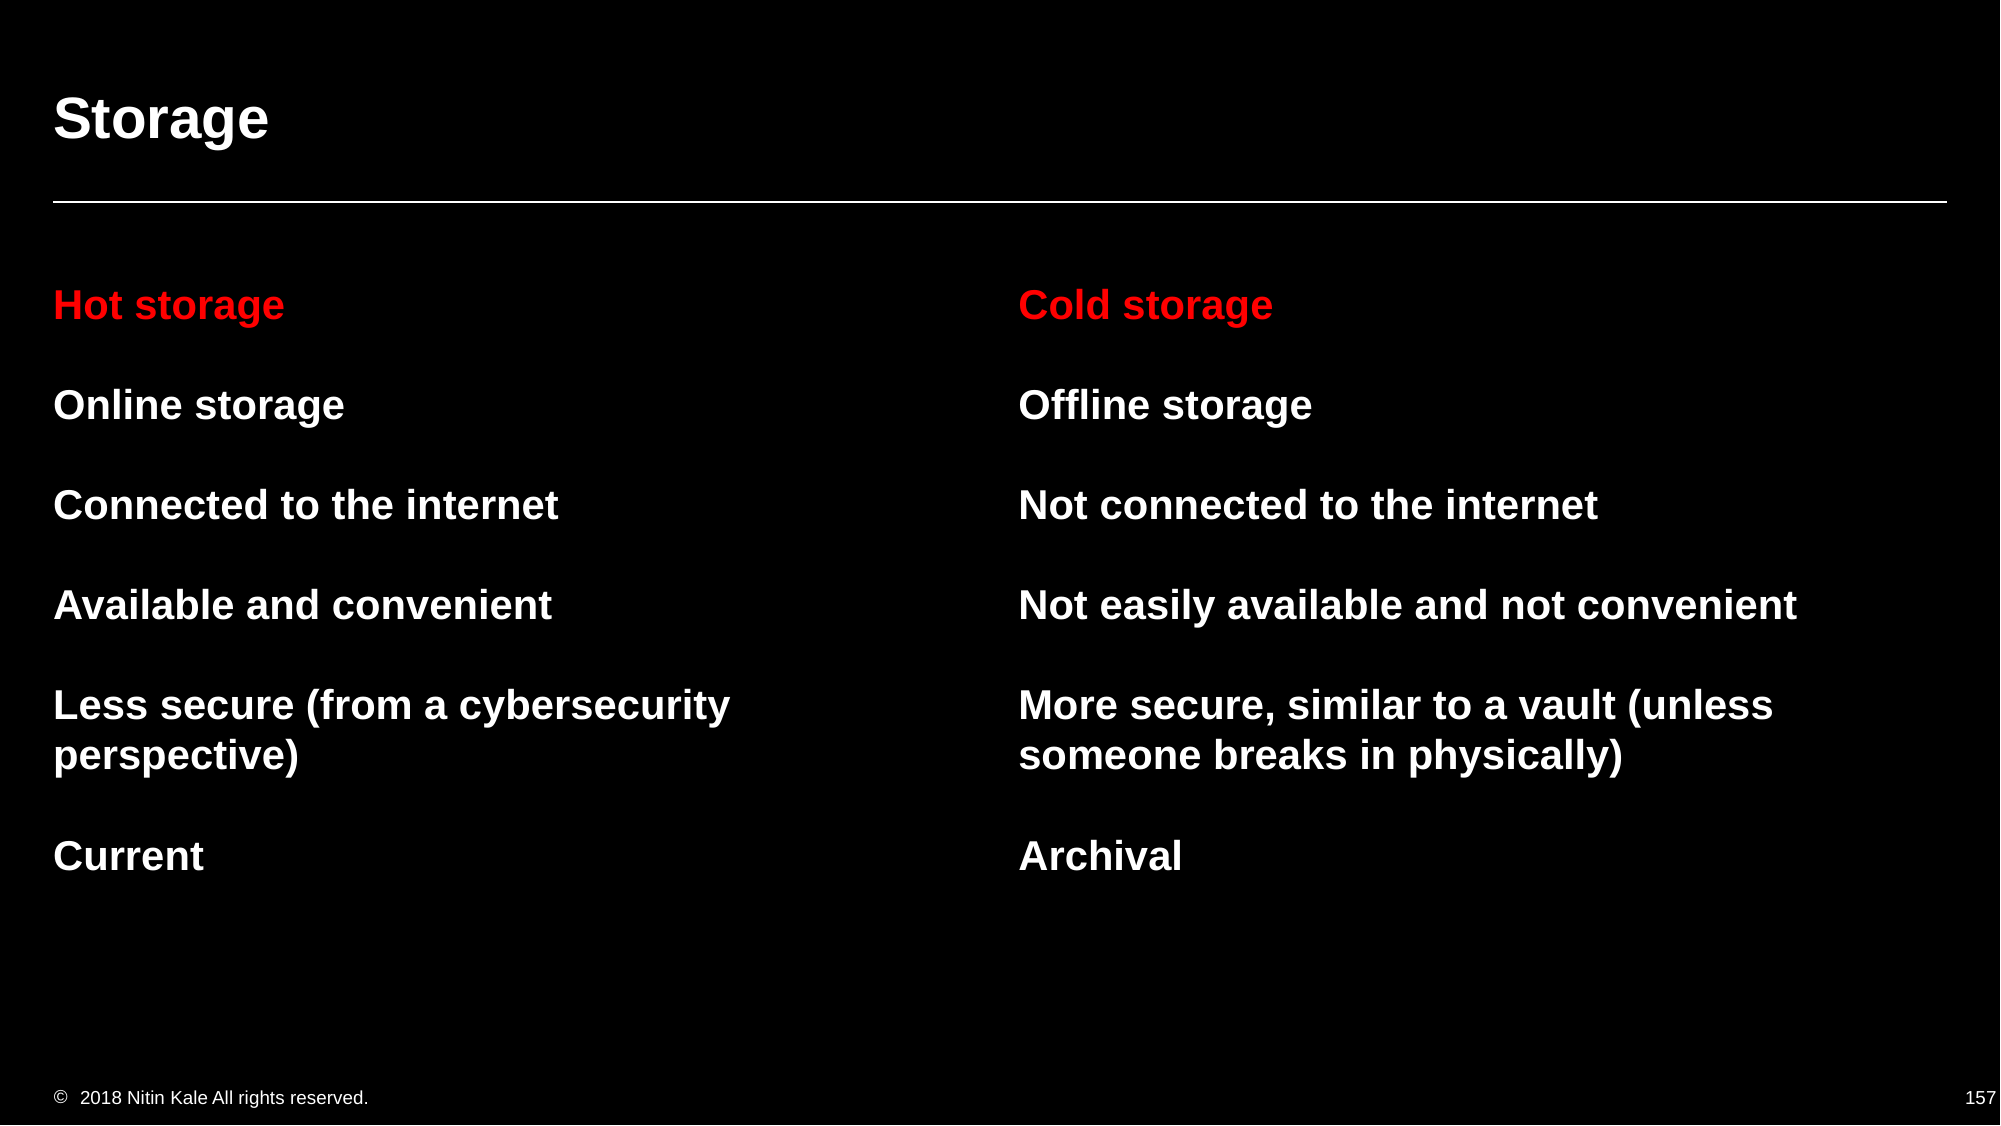

# Storage
Hot storage
Online storage
Connected to the internet
Available and convenient
Less secure (from a cybersecurity perspective)
Current

Cold storage
Offline storage
Not connected to the internet
Not easily available and not convenient
More secure, similar to a vault (unless someone breaks in physically)
Archival